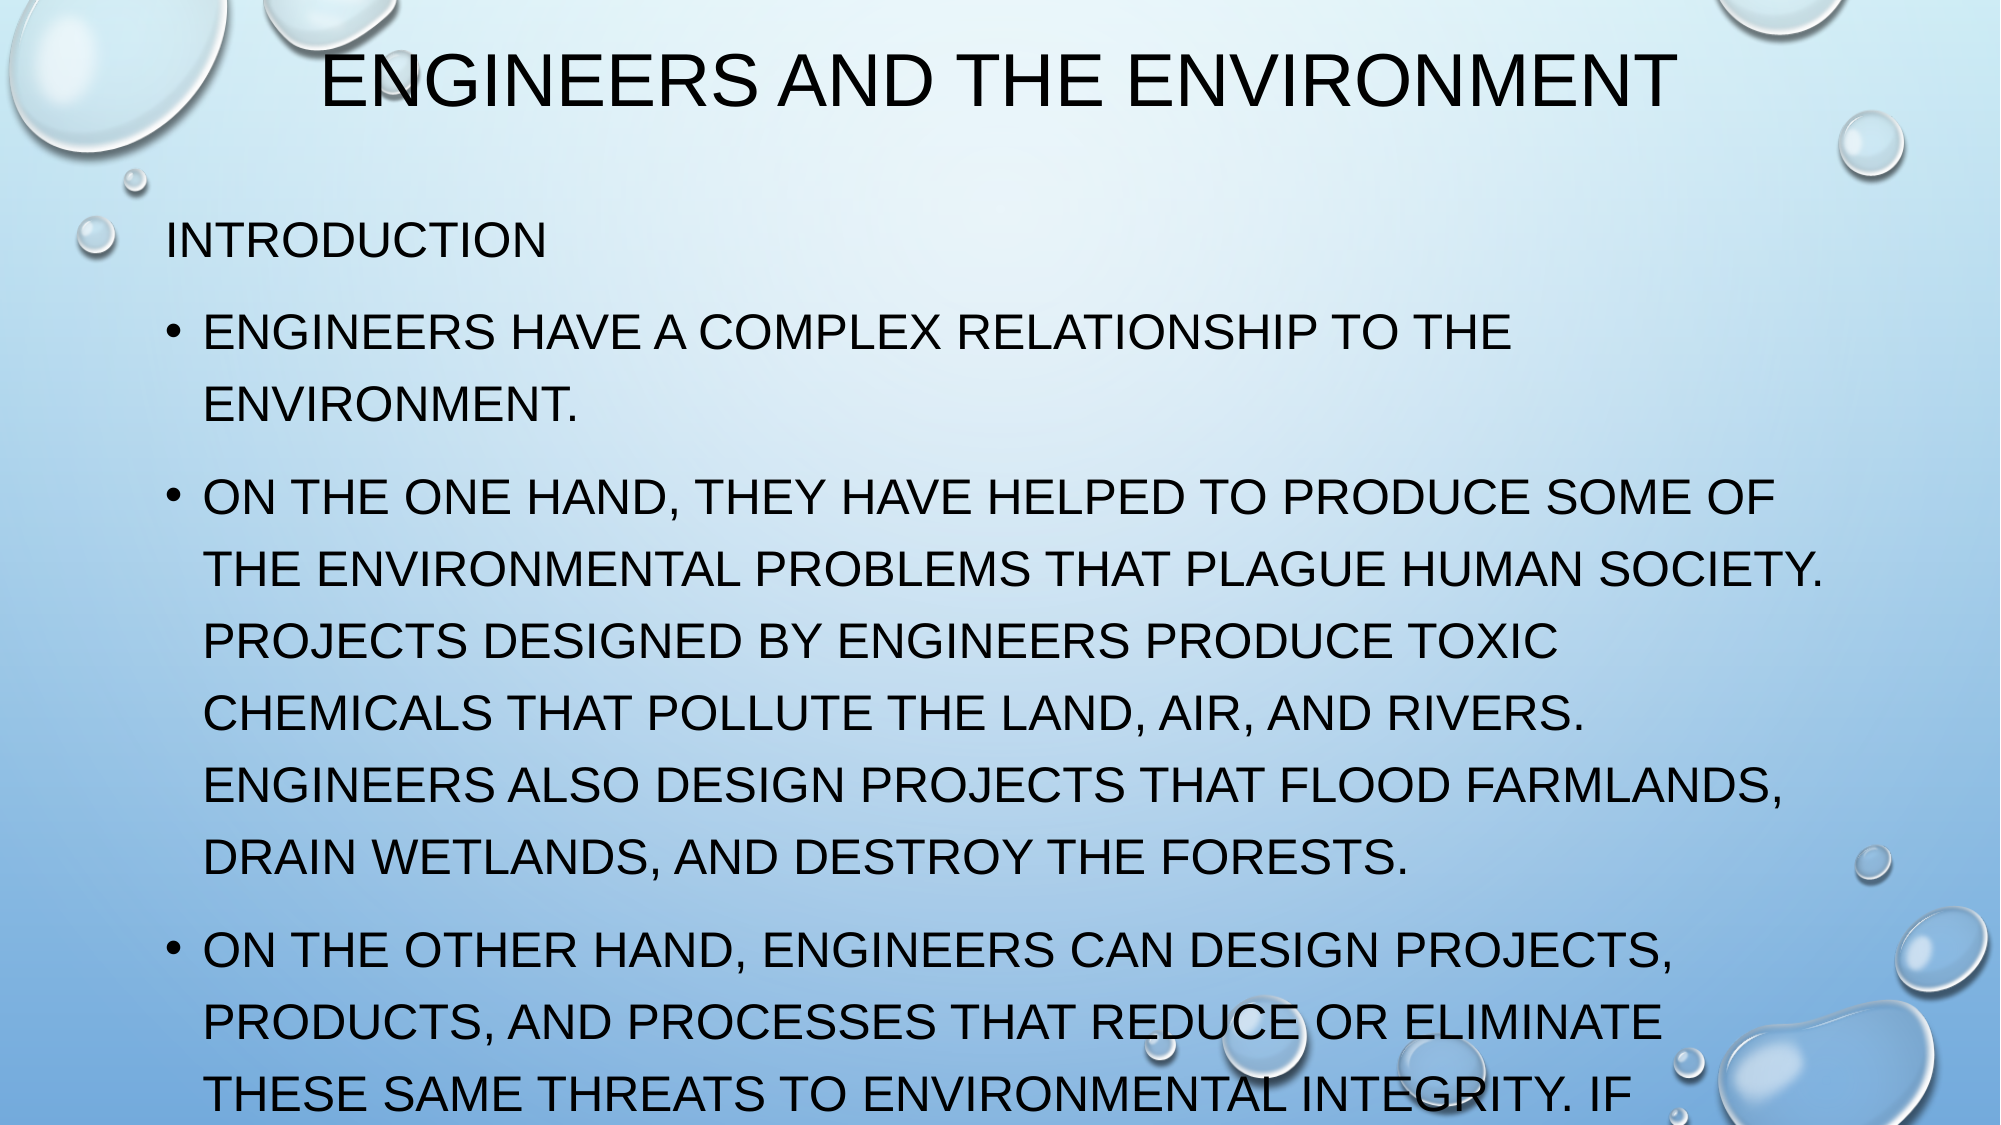

# ENGINEERS AND THE ENVIRONMENT
introduction
Engineers have a complex relationship to the environment.
On the one hand, they have helped to produce some of the environmental problems that plague human society. Projects designed by engineers produce toxic chemicals that pollute the land, air, and rivers. Engineers also design projects that flood farmlands, drain wetlands, and destroy the forests.
On the other hand, engineers can design projects, products, and processes that reduce or eliminate these same threats to environmental integrity. If engineers have contributed to our environmental problems (as have most of us), then they are also an essential part of their solution.